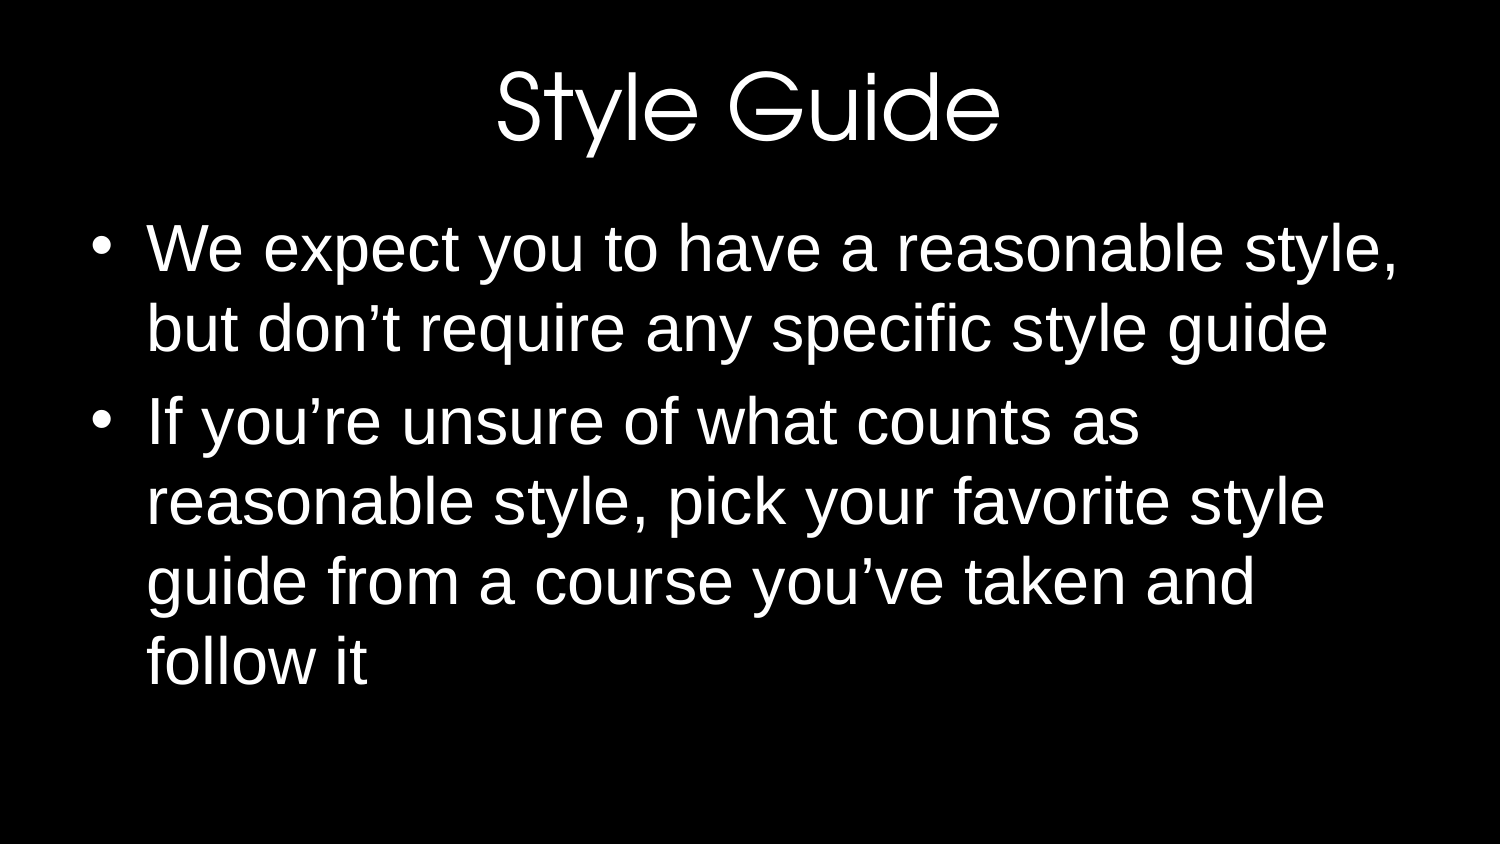

# Style Guide
We expect you to have a reasonable style, but don’t require any specific style guide
If you’re unsure of what counts as reasonable style, pick your favorite style guide from a course you’ve taken and follow it